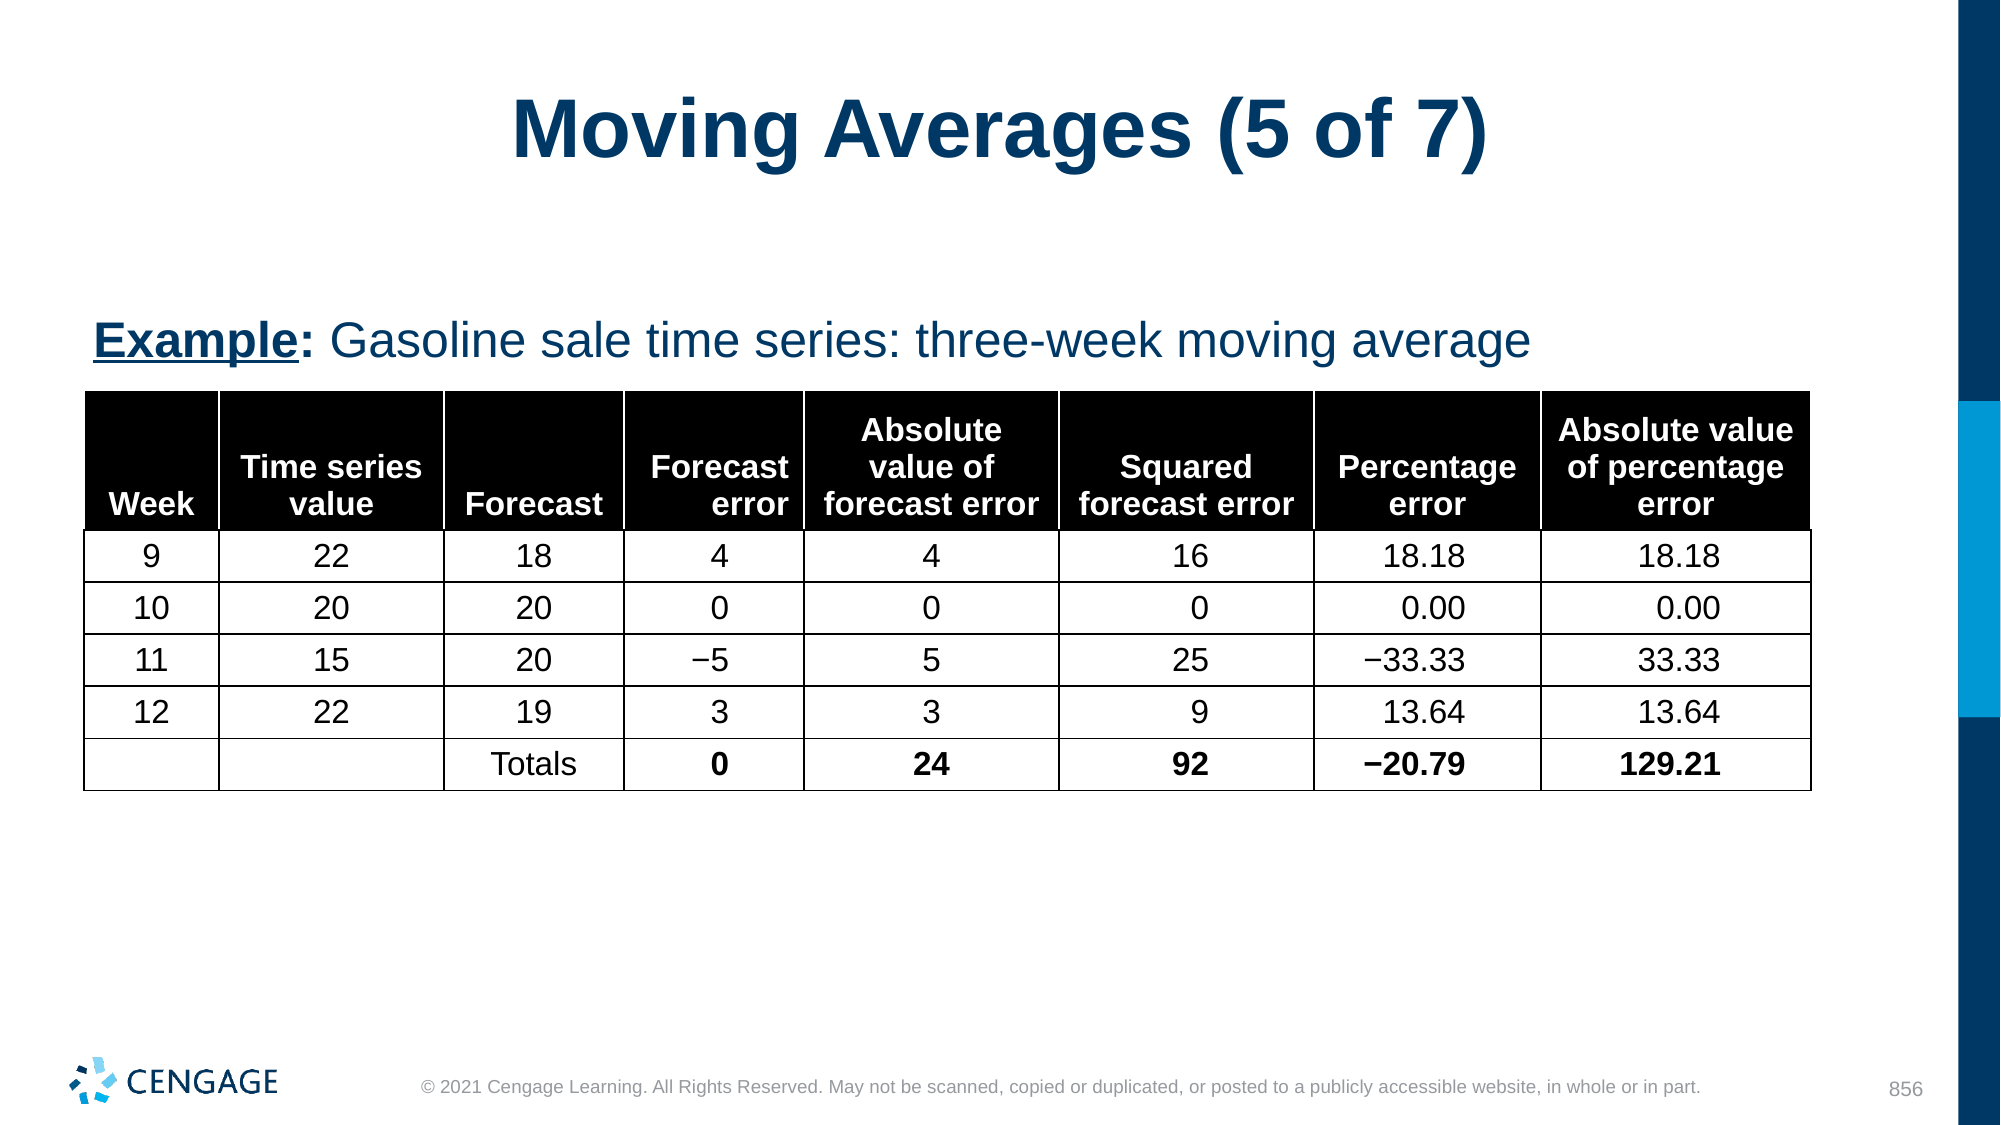

# Moving Averages (5 of 7)
Example: Gasoline sale time series: three-week moving average
| Week | Time series value | Forecast | Forecast error | Absolute value of forecast error | Squared forecast error | Percentage error | Absolute value of percentage error |
| --- | --- | --- | --- | --- | --- | --- | --- |
| 9 | 22 | 18 | 4 | 4 | 16 | 18.18 | 18.18 |
| 10 | 20 | 20 | 0 | 0 | 0 | 0.00 | 0.00 |
| 11 | 15 | 20 | −5 | 5 | 25 | −33.33 | 33.33 |
| 12 | 22 | 19 | 3 | 3 | 9 | 13.64 | 13.64 |
|  |  | Totals | 0 | 24 | 92 | −20.79 | 129.21 |